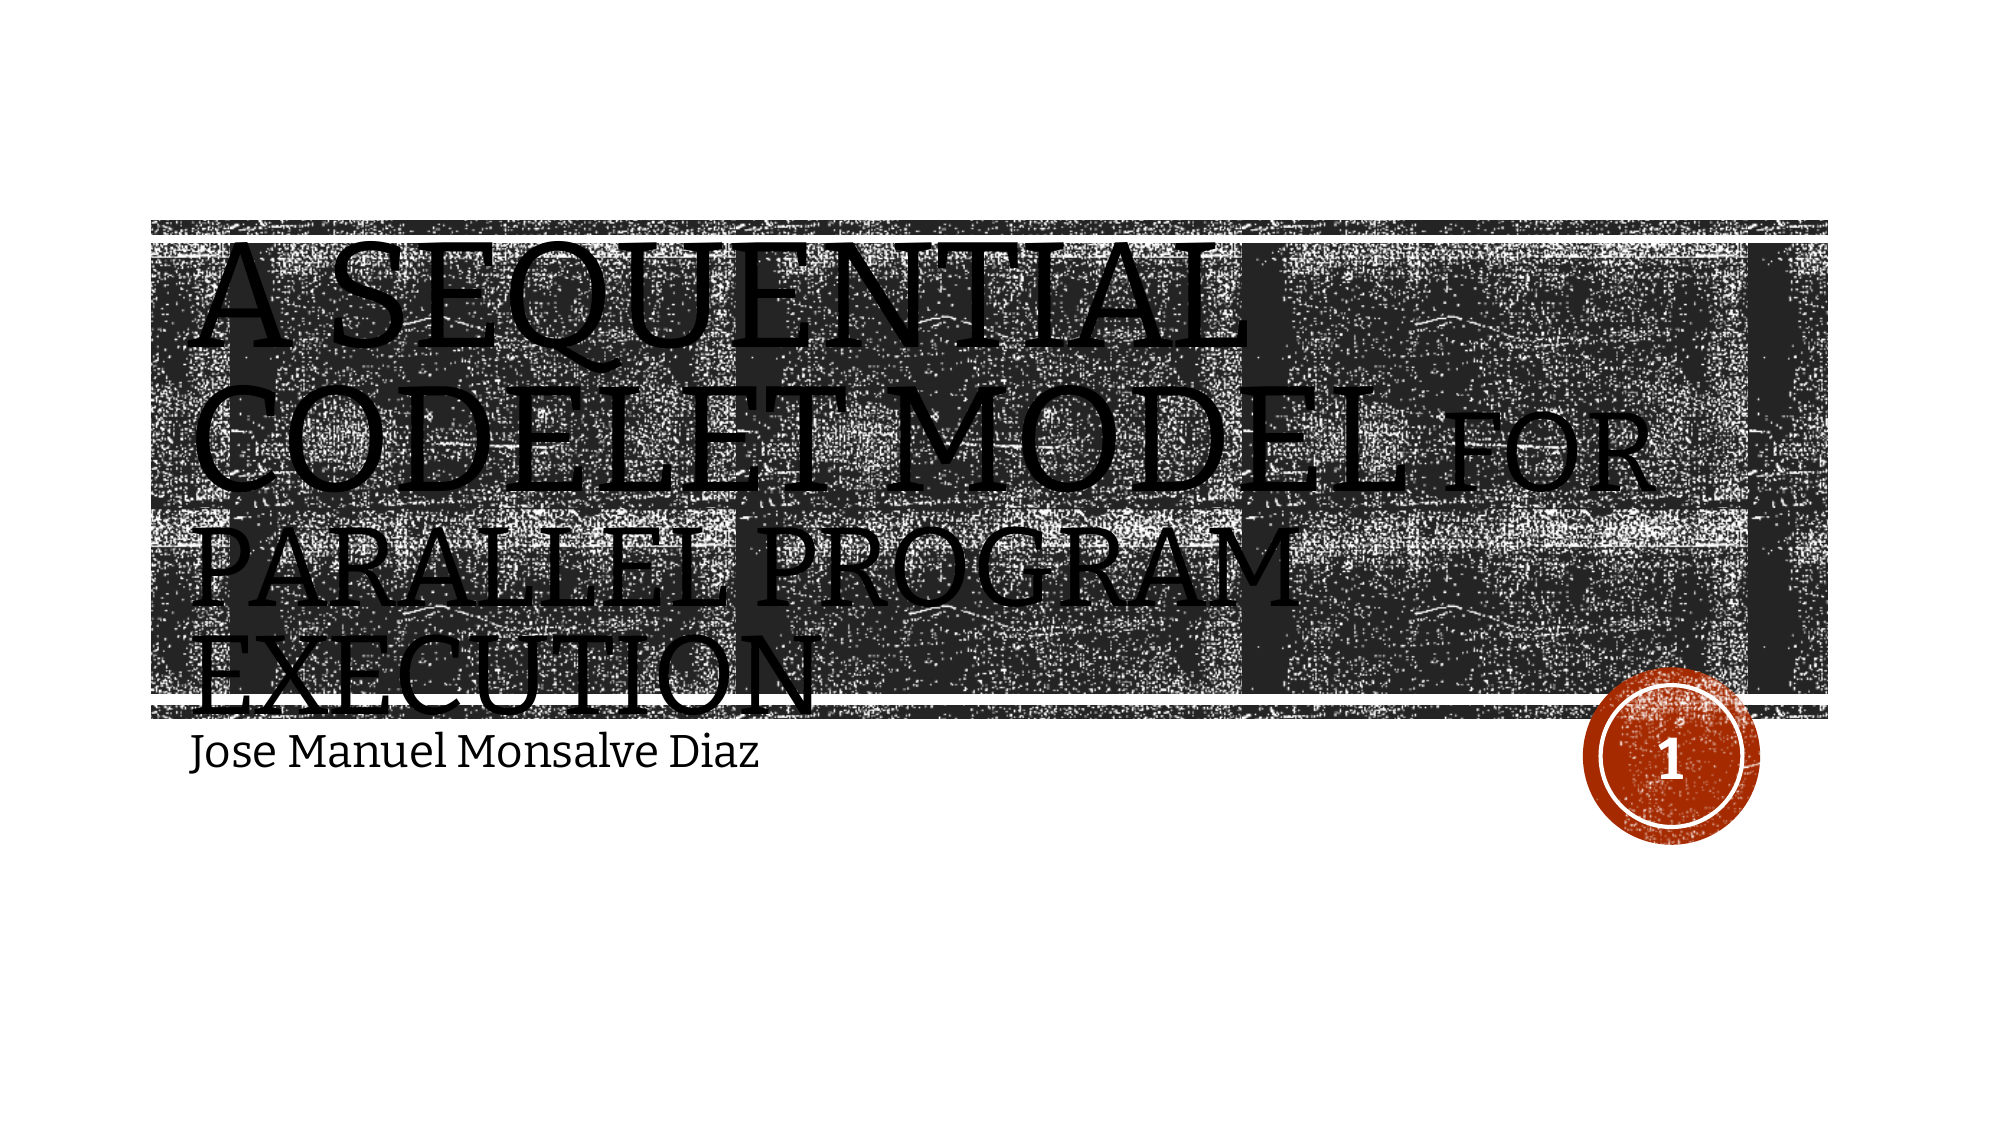

# A Sequential Codelet Model for parallel program Execution
1
Jose Manuel Monsalve Diaz